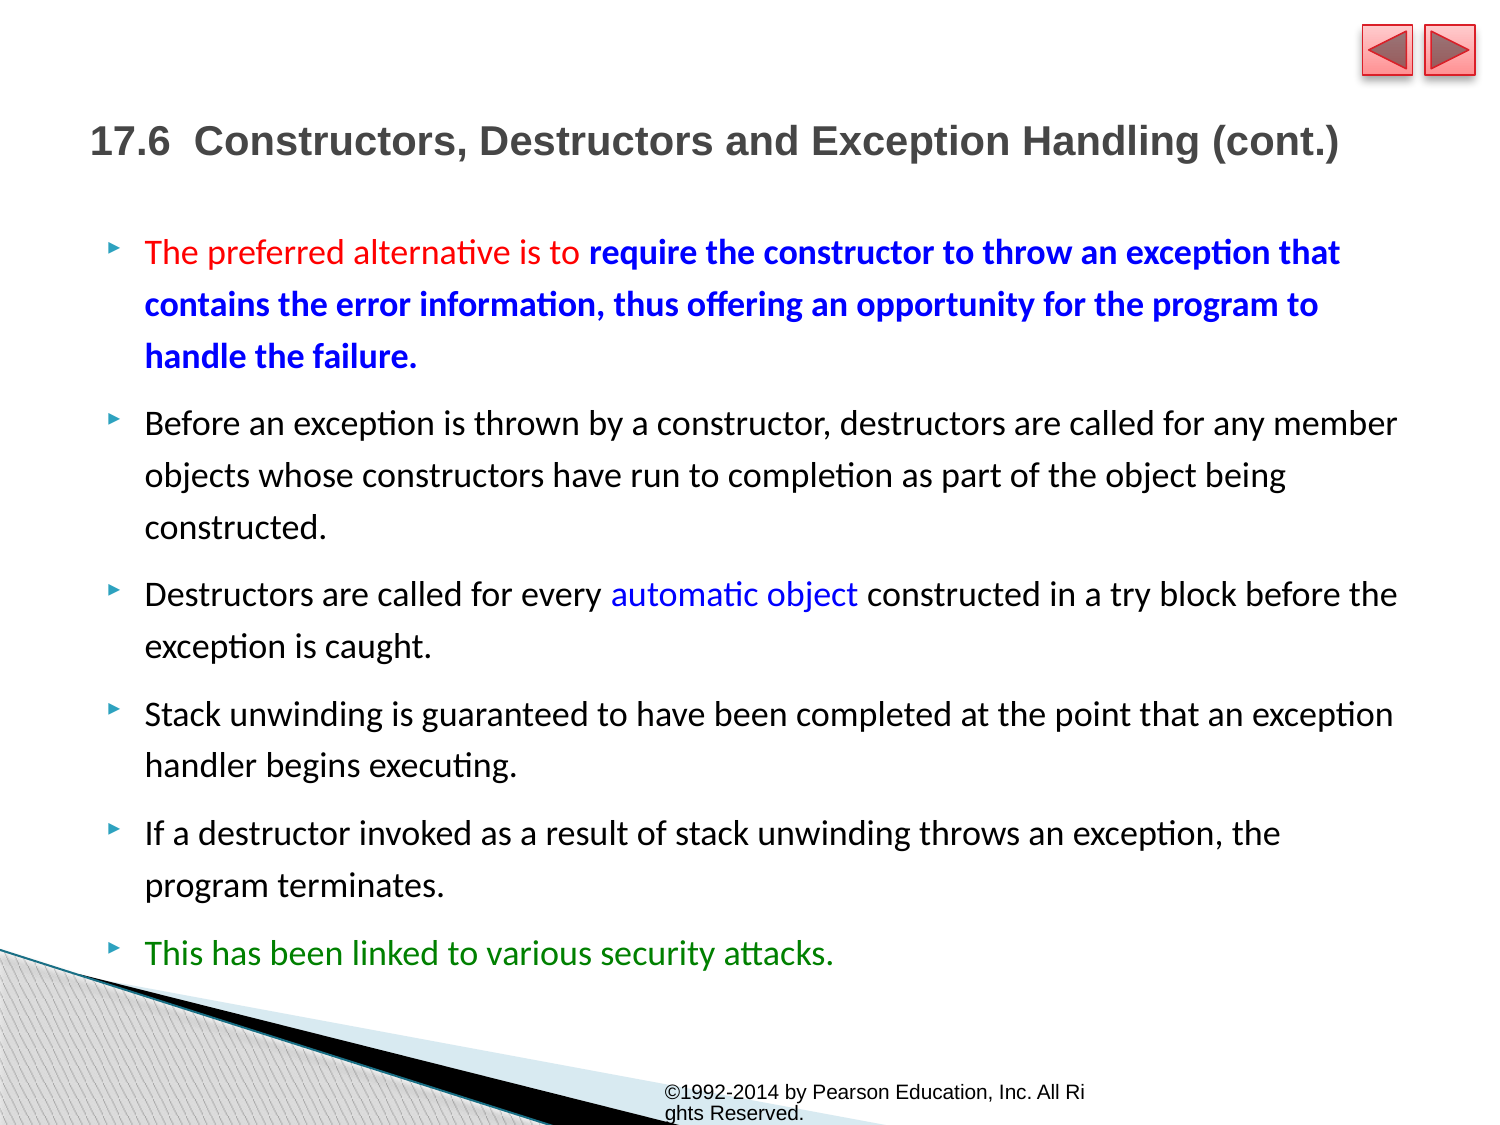

# 17.6  Constructors, Destructors and Exception Handling (cont.)
The preferred alternative is to require the constructor to throw an exception that contains the error information, thus offering an opportunity for the program to handle the failure.
Before an exception is thrown by a constructor, destructors are called for any member objects whose constructors have run to completion as part of the object being constructed.
Destructors are called for every automatic object constructed in a try block before the exception is caught.
Stack unwinding is guaranteed to have been completed at the point that an exception handler begins executing.
If a destructor invoked as a result of stack unwinding throws an exception, the program terminates.
This has been linked to various security attacks.
©1992-2014 by Pearson Education, Inc. All Rights Reserved.